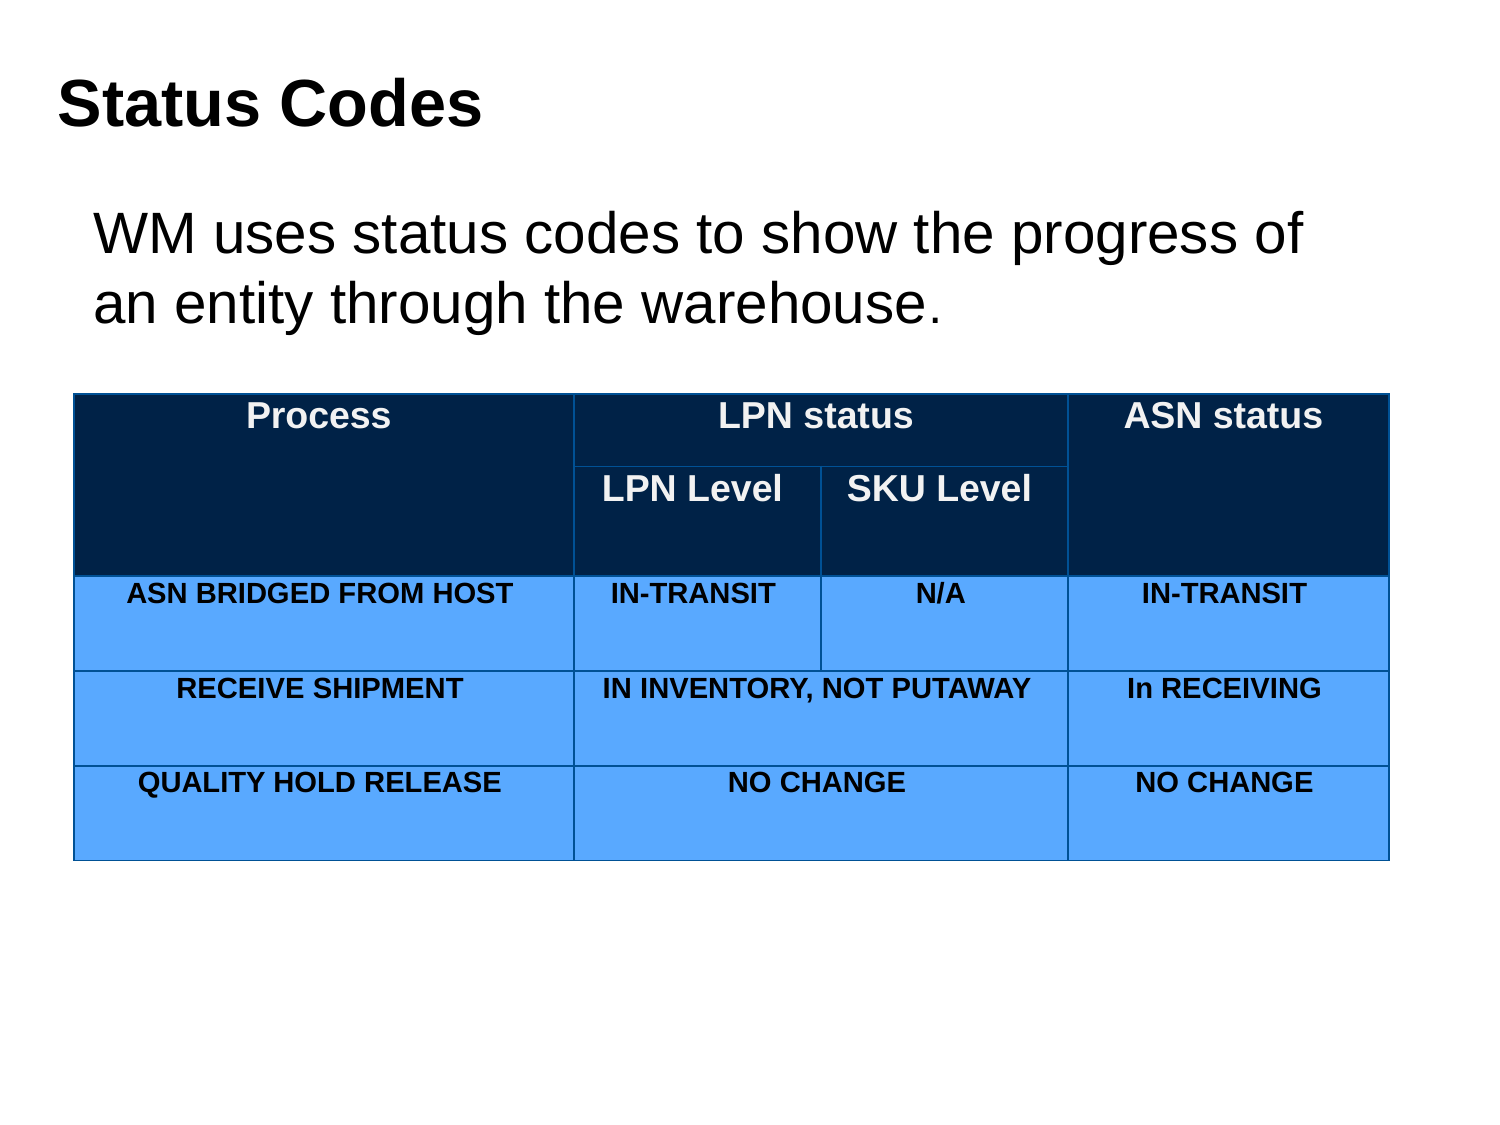

# Status Codes
WM uses status codes to show the progress of an entity through the warehouse.
| Process | LPN status |  | ASN status |
| --- | --- | --- | --- |
|  | LPN Level | SKU Level |  |
| ASN BRIDGED FROM HOST | IN-TRANSIT | N/A | IN-TRANSIT |
| RECEIVE SHIPMENT | IN INVENTORY, NOT PUTAWAY |  | In RECEIVING |
| QUALITY HOLD RELEASE | NO CHANGE |  | NO CHANGE |